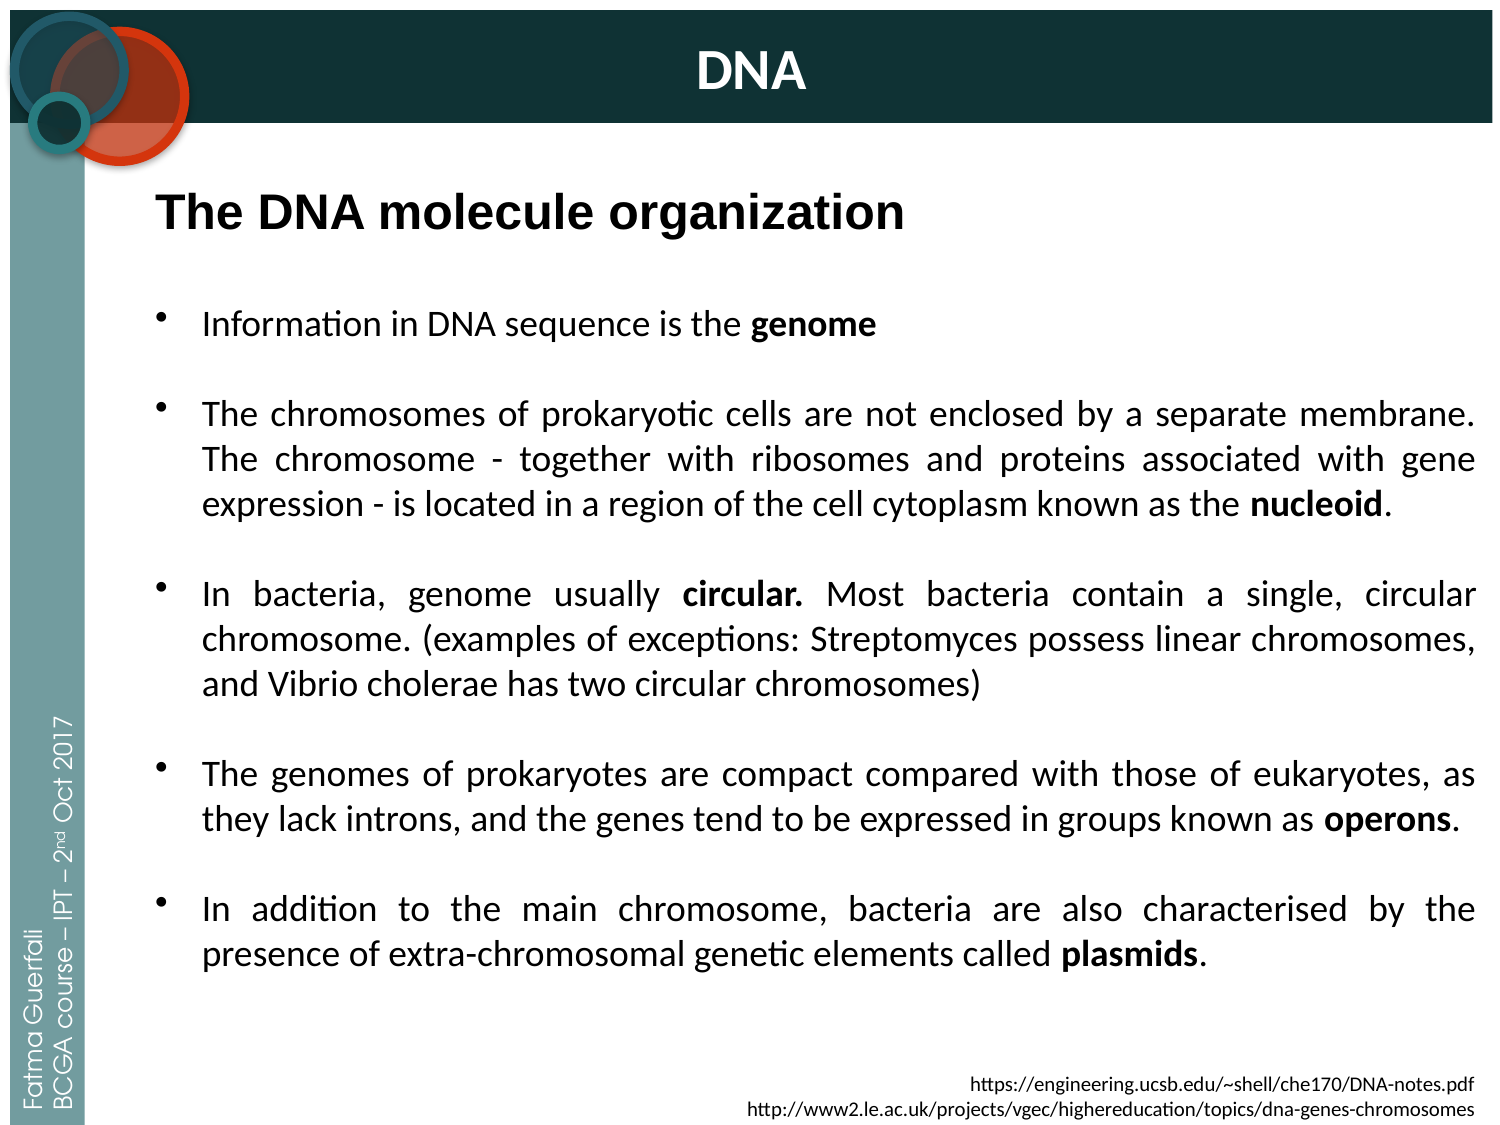

DNA

The DNA molecule organization

Information in DNA sequence is the genome

The chromosomes of prokaryotic cells are not enclosed by a separate membrane. The chromosome - together with ribosomes and proteins associated with gene expression - is located in a region of the cell cytoplasm known as the nucleoid.

In bacteria, genome usually circular. Most bacteria contain a single, circular chromosome. (examples of exceptions: Streptomyces possess linear chromosomes, and Vibrio cholerae has two circular chromosomes)

The genomes of prokaryotes are compact compared with those of eukaryotes, as they lack introns, and the genes tend to be expressed in groups known as operons.

In addition to the main chromosome, bacteria are also characterised by the presence of extra-chromosomal genetic elements called plasmids.

Fatma Guerfali
BCGA course – IPT – 2nd Oct 2017
https://engineering.ucsb.edu/~shell/che170/DNA-notes.pdf
http://www2.le.ac.uk/projects/vgec/highereducation/topics/dna-genes-chromosomes